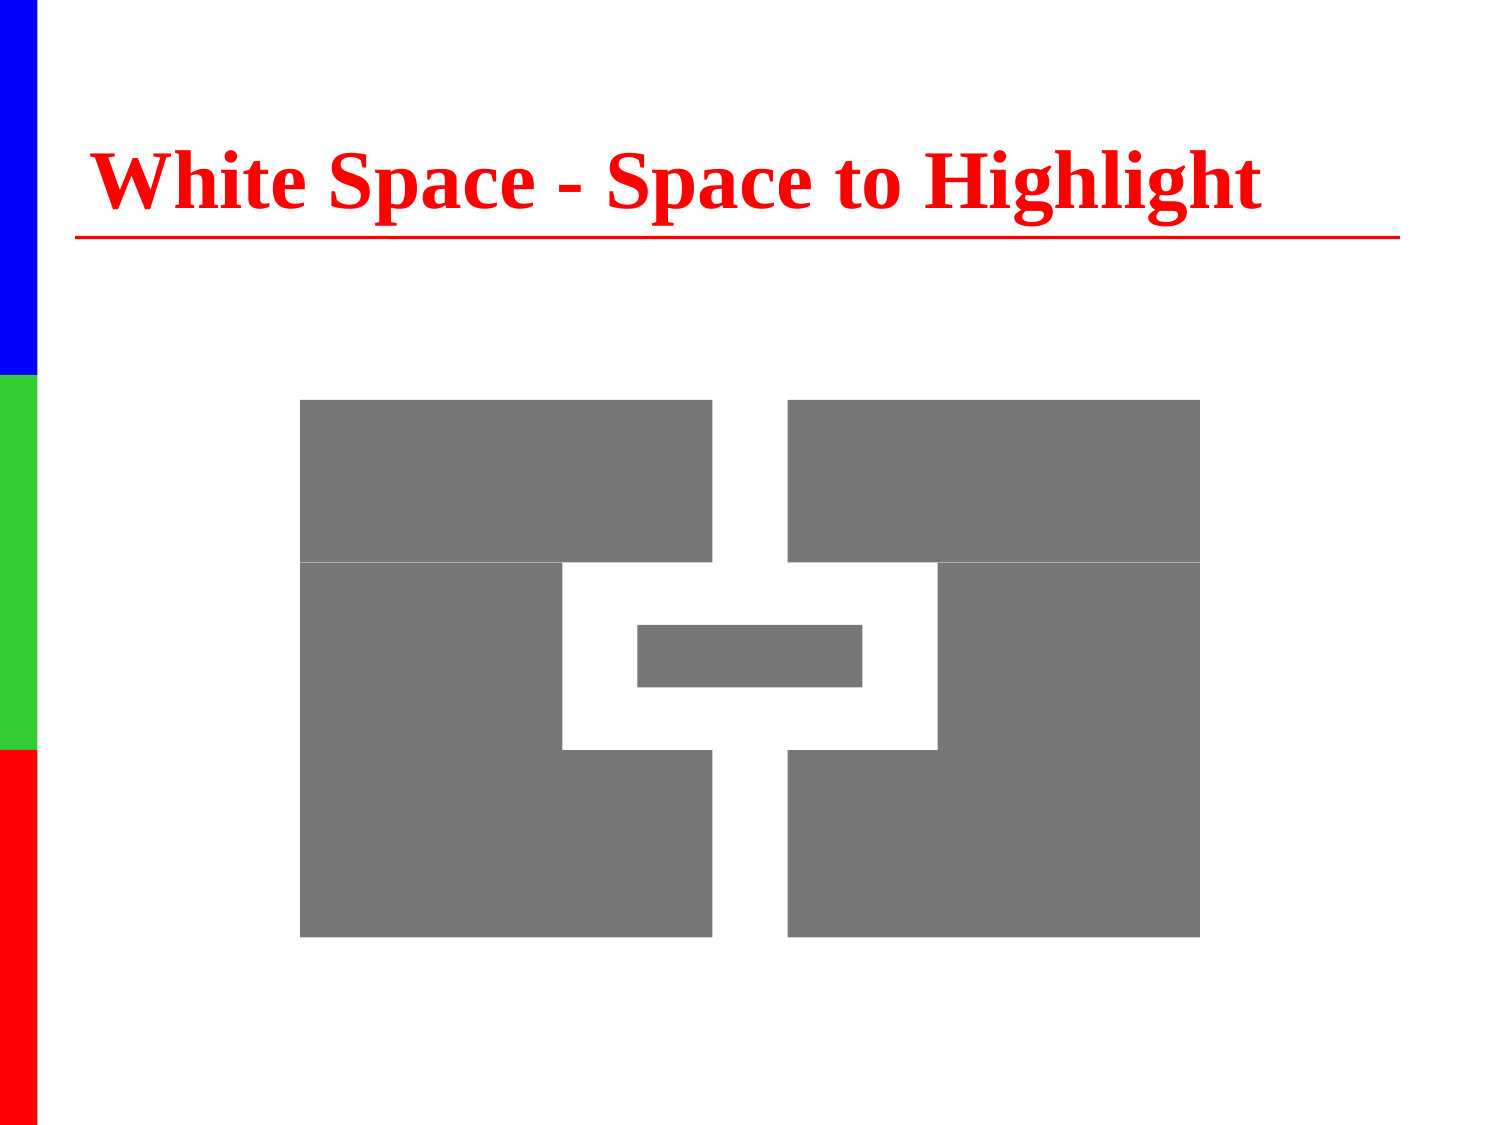

# White Space - Space to Highlight